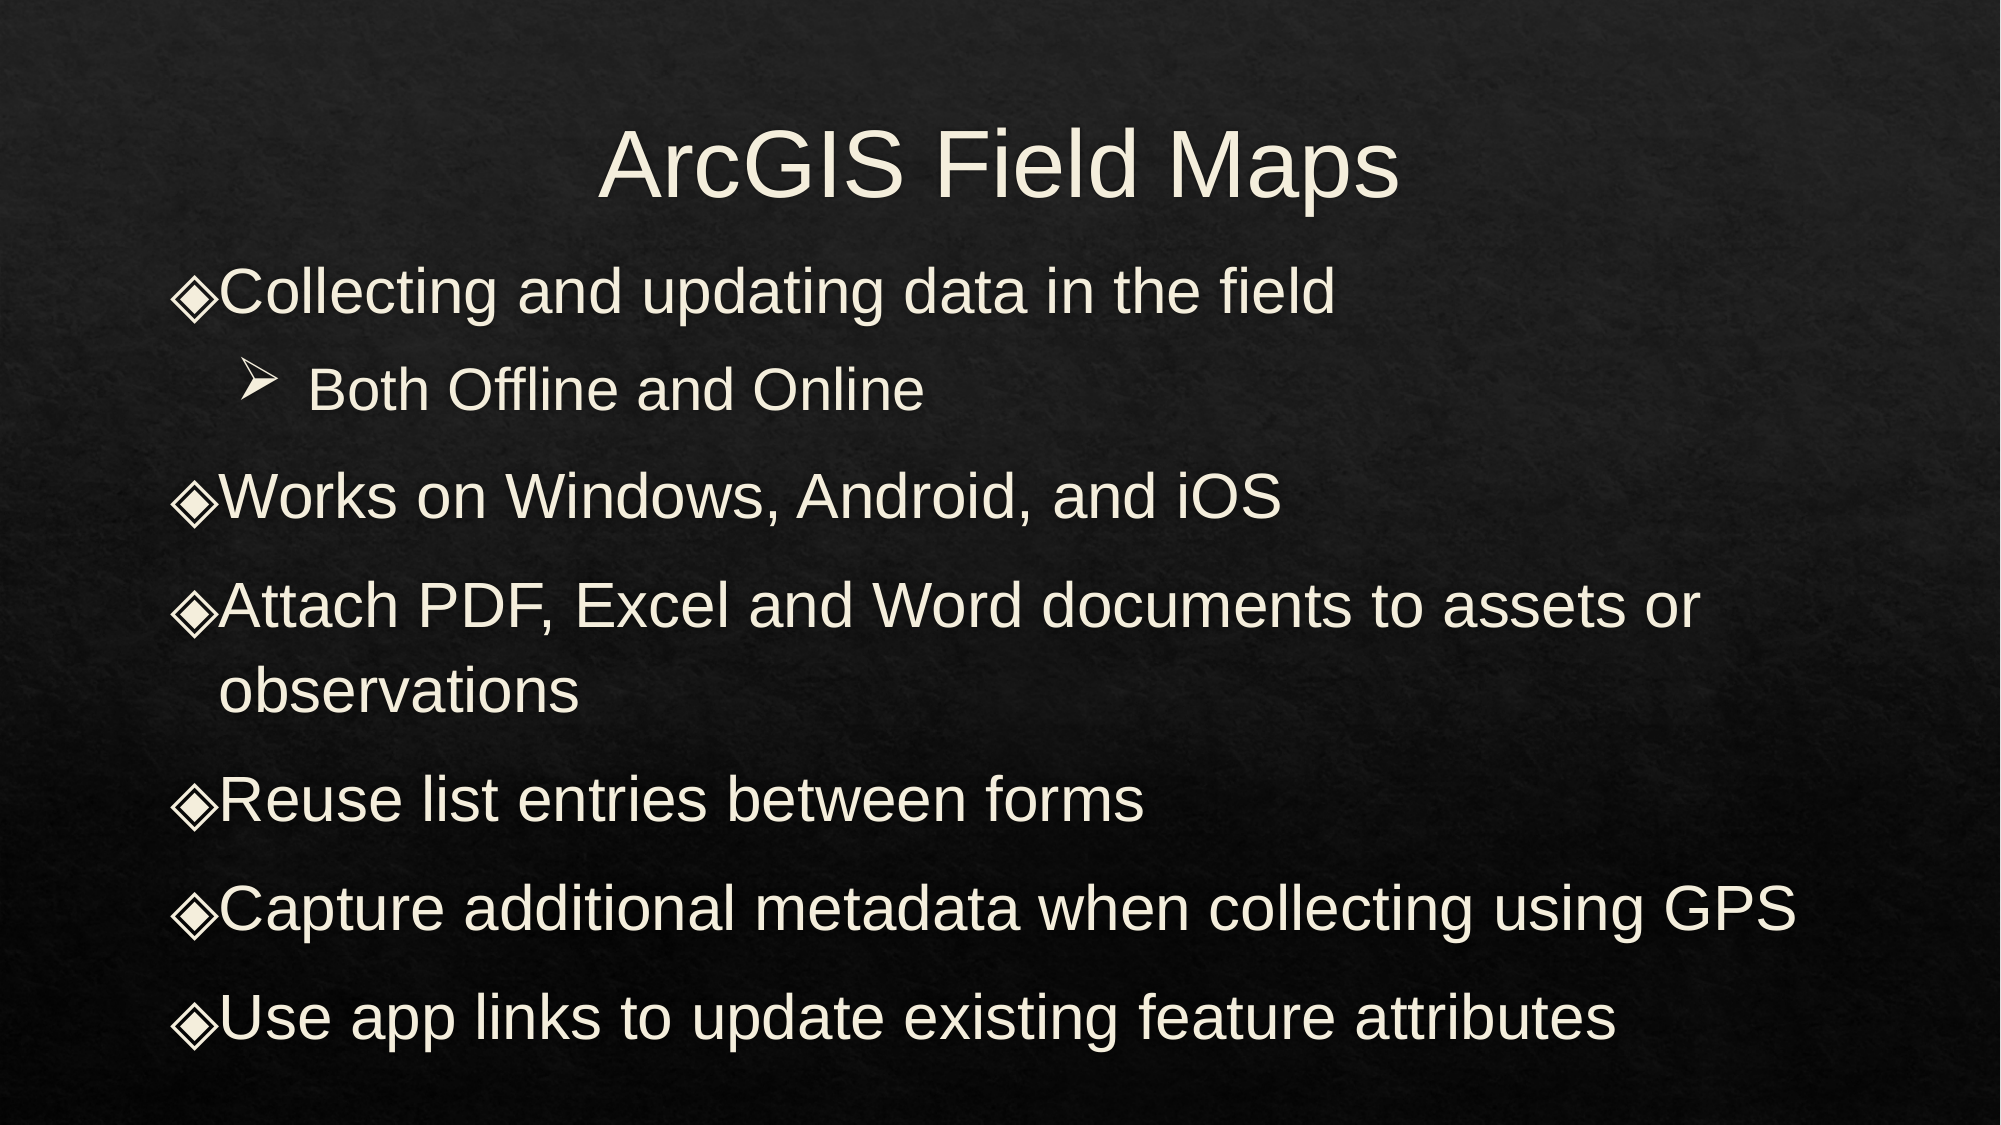

# ArcGIS Field Maps
Collecting and updating data in the field
Both Offline and Online
Works on Windows, Android, and iOS
Attach PDF, Excel and Word documents to assets or observations
Reuse list entries between forms
Capture additional metadata when collecting using GPS
Use app links to update existing feature attributes